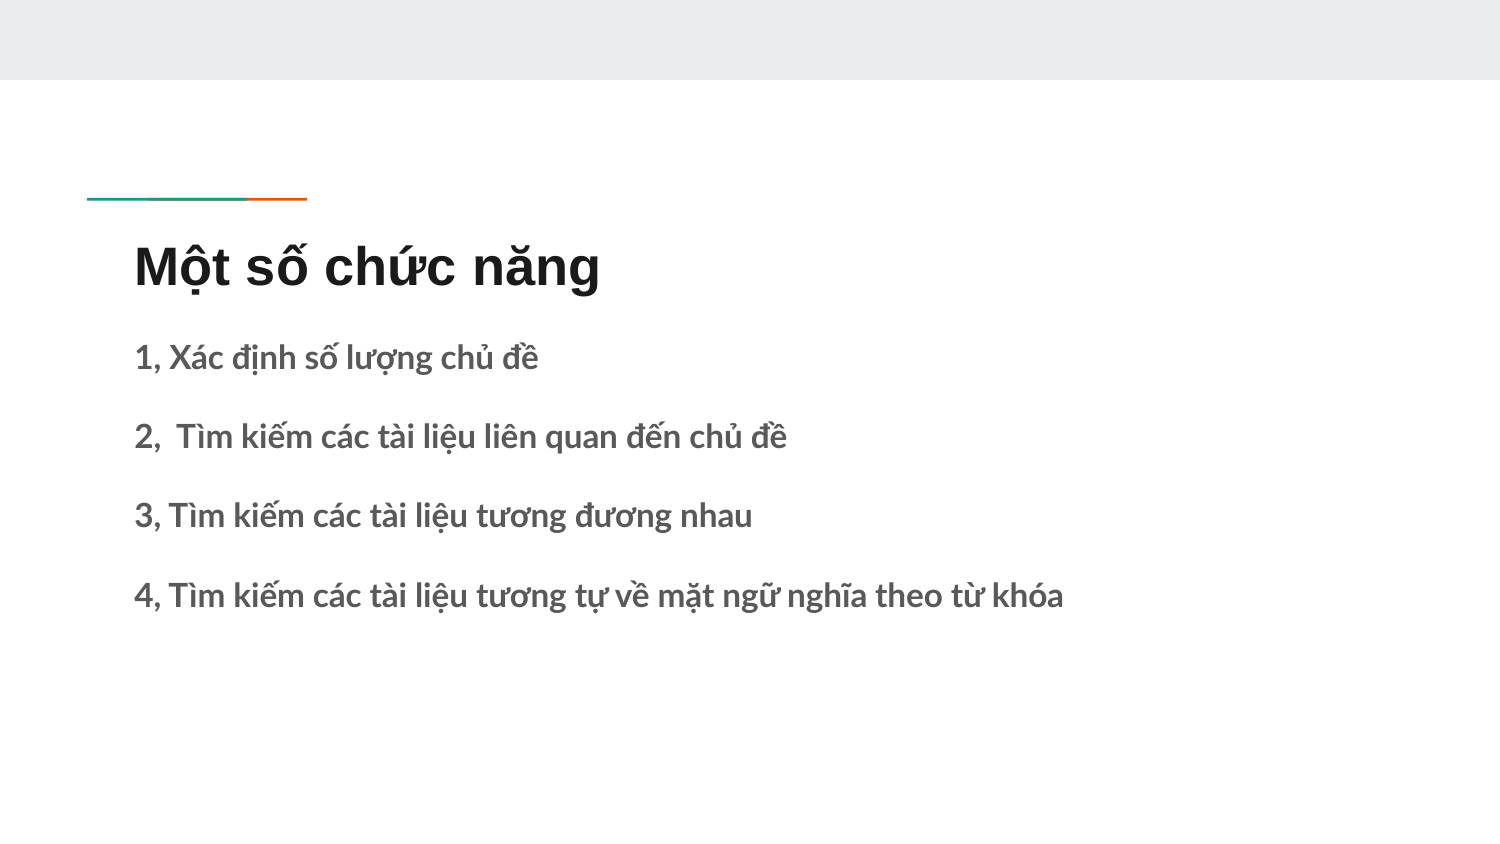

# Một số chức năng
1, Xác định số lượng chủ đề
2,  Tìm kiếm các tài liệu liên quan đến chủ đề
3, Tìm kiếm các tài liệu tương đương nhau
4, Tìm kiếm các tài liệu tương tự về mặt ngữ nghĩa theo từ khóa